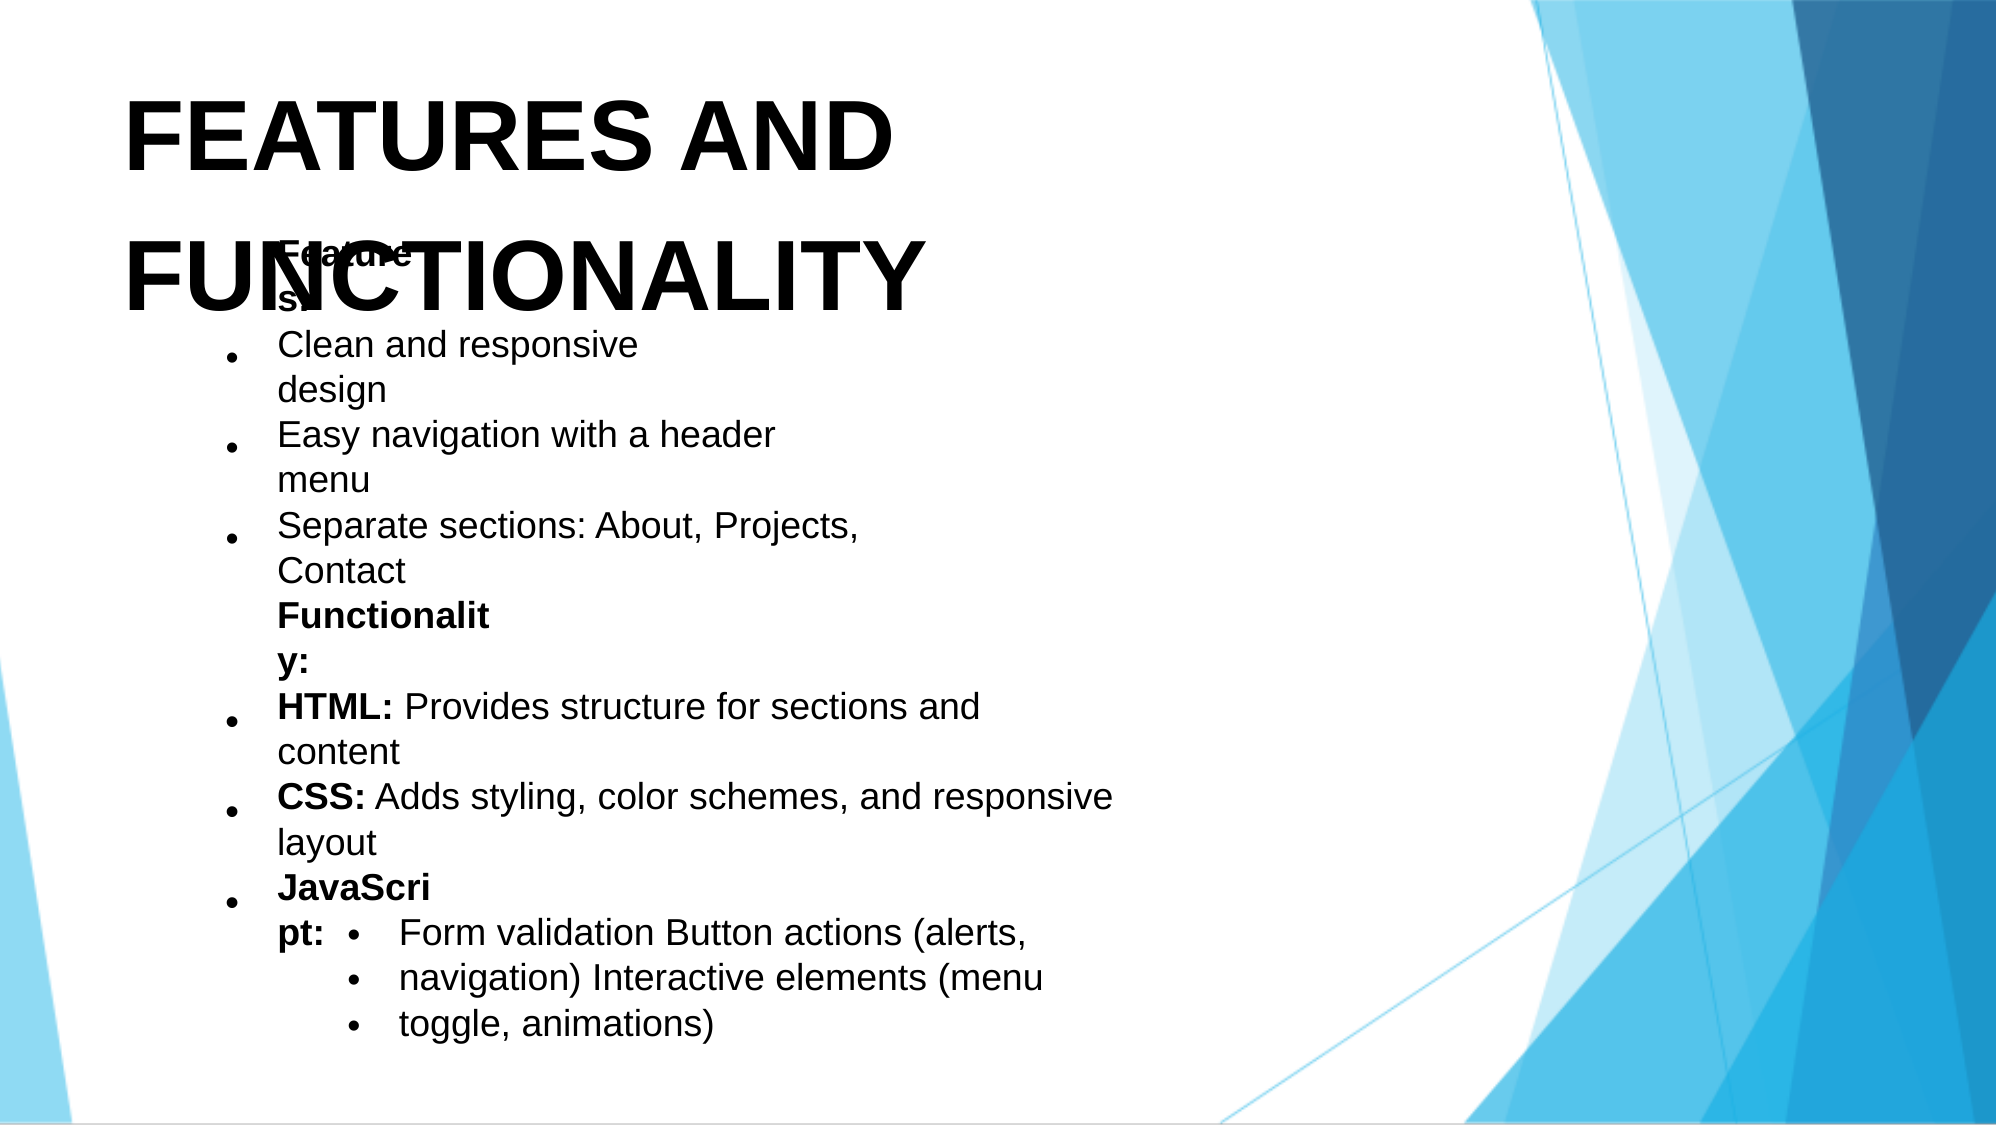

FEATURES AND FUNCTIONALITY
Features:
• • •
Clean and responsive design
Easy navigation with a header menu
Separate sections: About, Projects, Contact
Functionality:
• • •
HTML: Provides structure for sections and content
CSS: Adds styling, color schemes, and responsive layout
JavaScript:
Form validation Button actions (alerts, navigation) Interactive elements (menu toggle, animations)
• • •